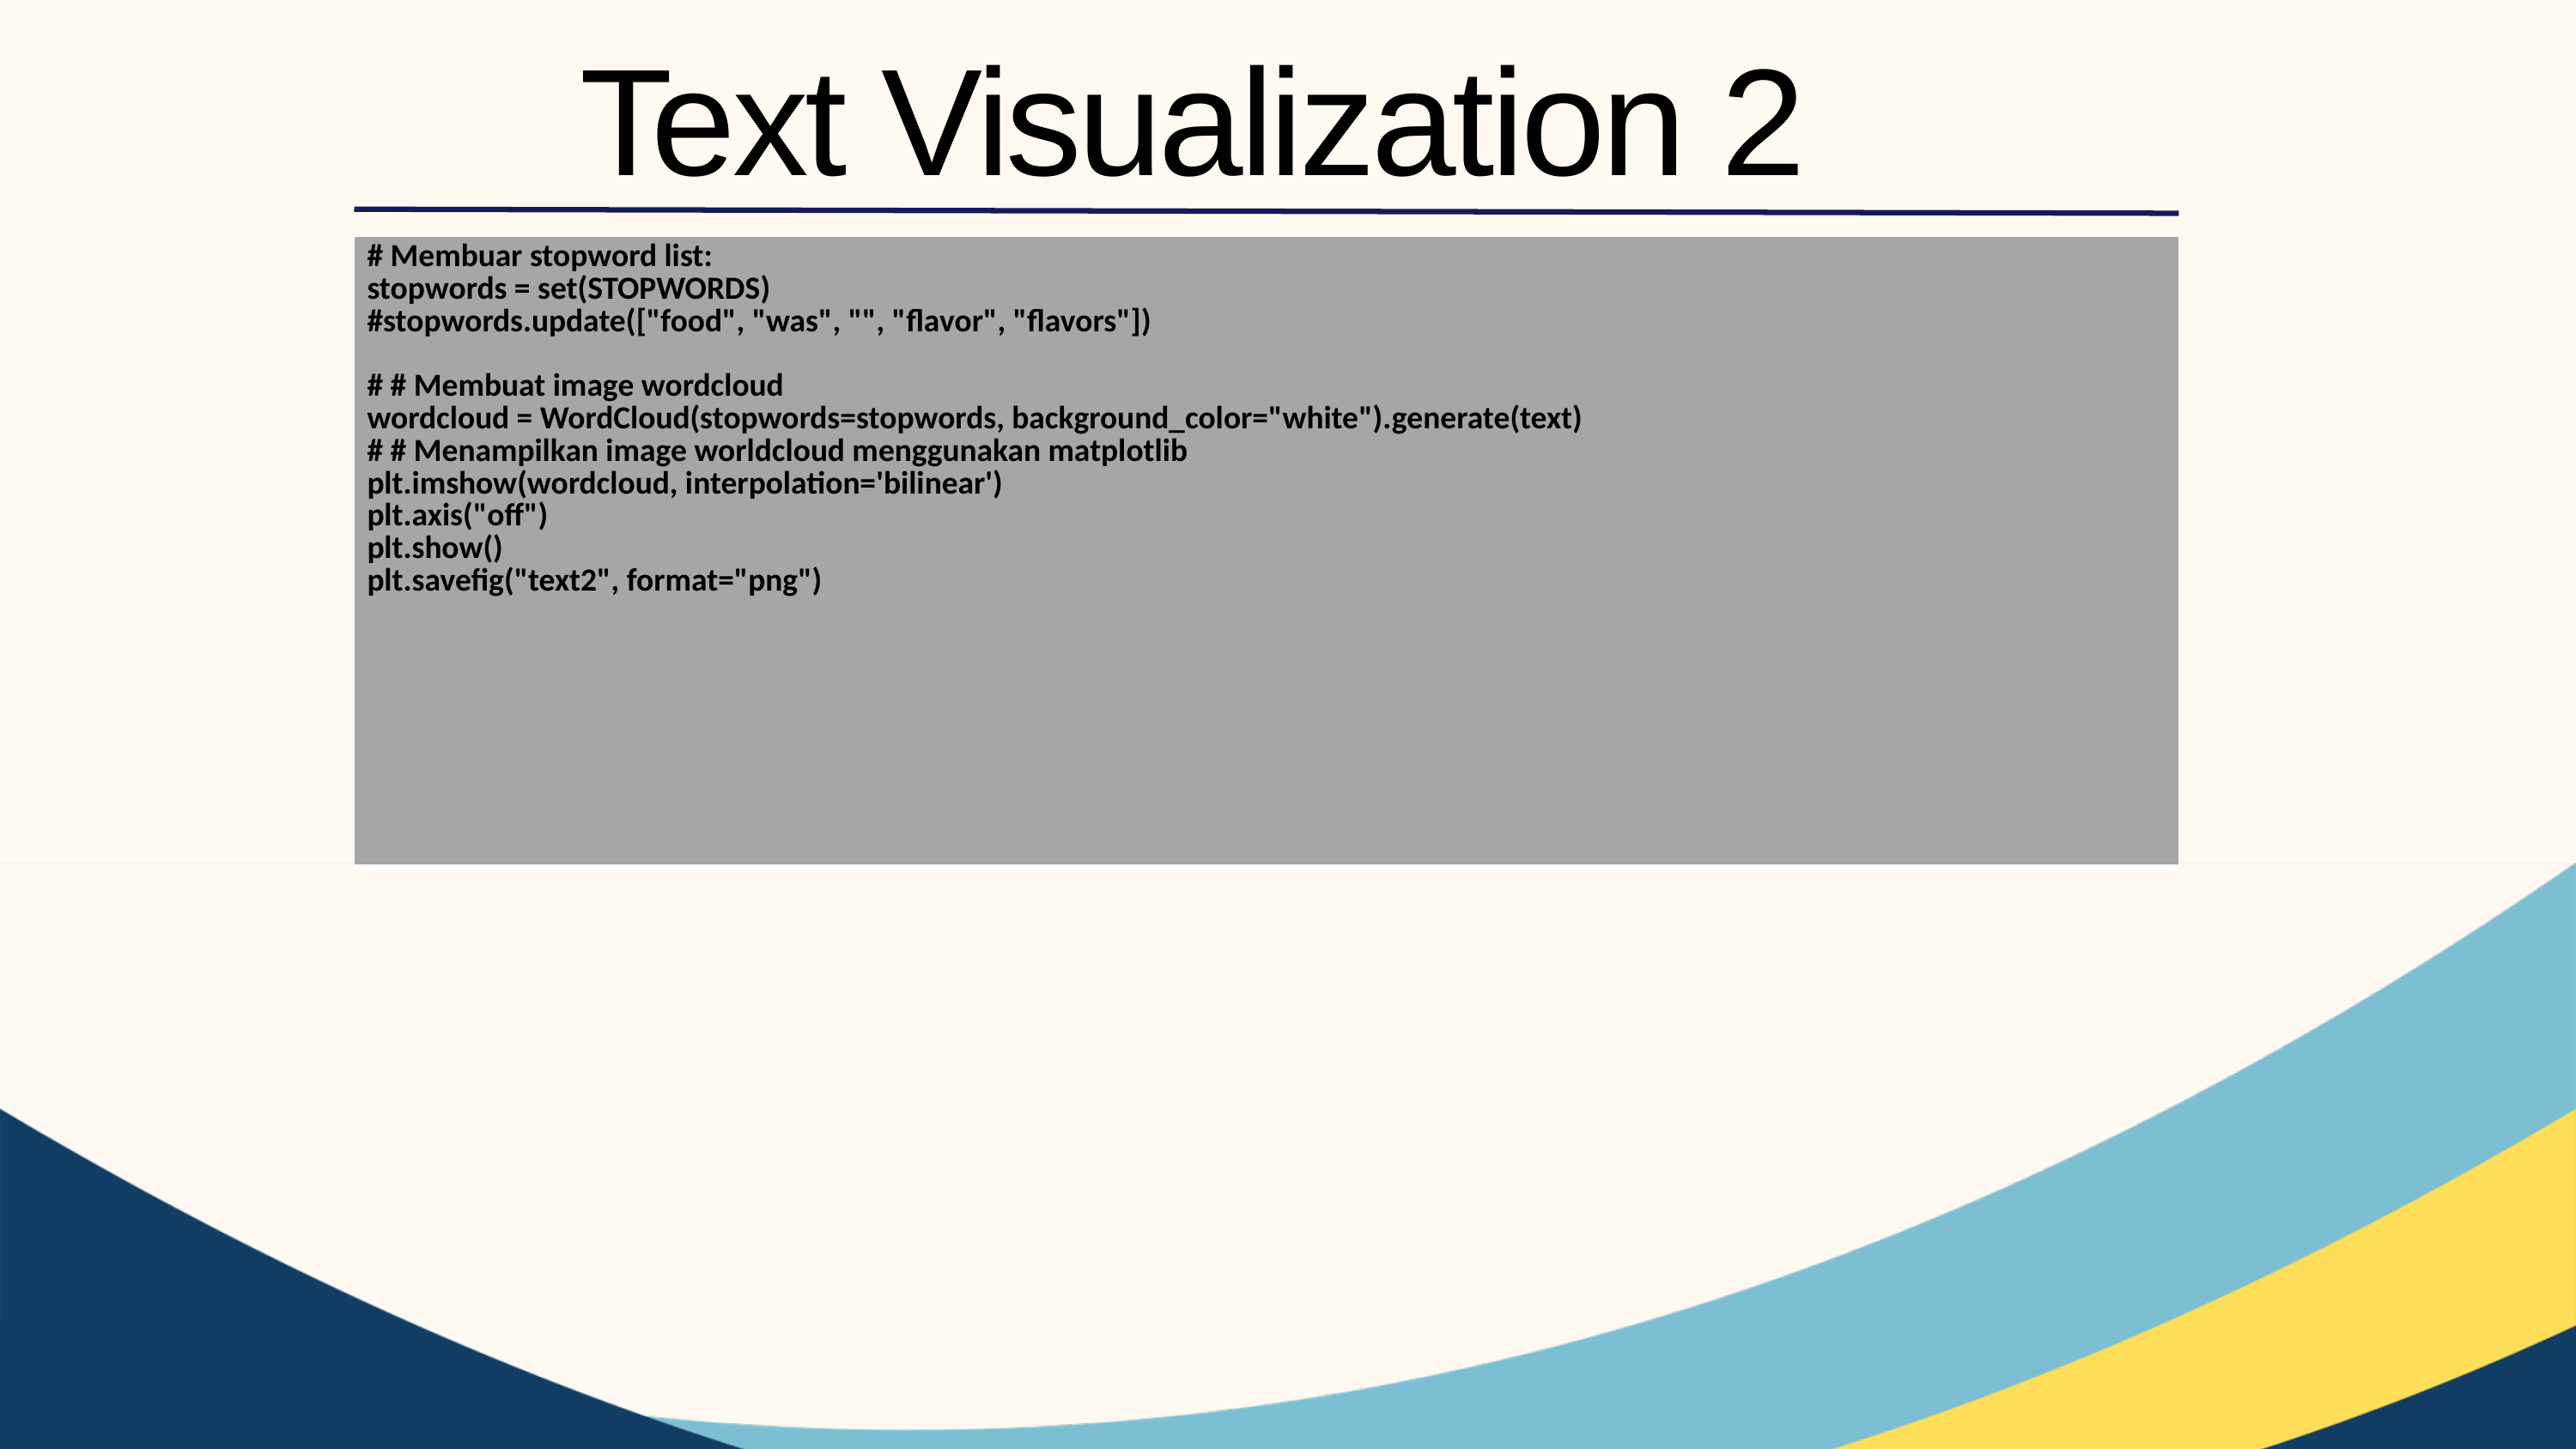

Text Visualization 2

| # Membuar stopword list: stopwords = set(STOPWORDS) #stopwords.update(["food", "was", "", "flavor", "flavors"]) # # Membuat image wordcloud wordcloud = WordCloud(stopwords=stopwords, background\_color="white").generate(text) # # Menampilkan image worldcloud menggunakan matplotlib plt.imshow(wordcloud, interpolation='bilinear') plt.axis("off") plt.show() plt.savefig("text2", format="png") |
| --- |